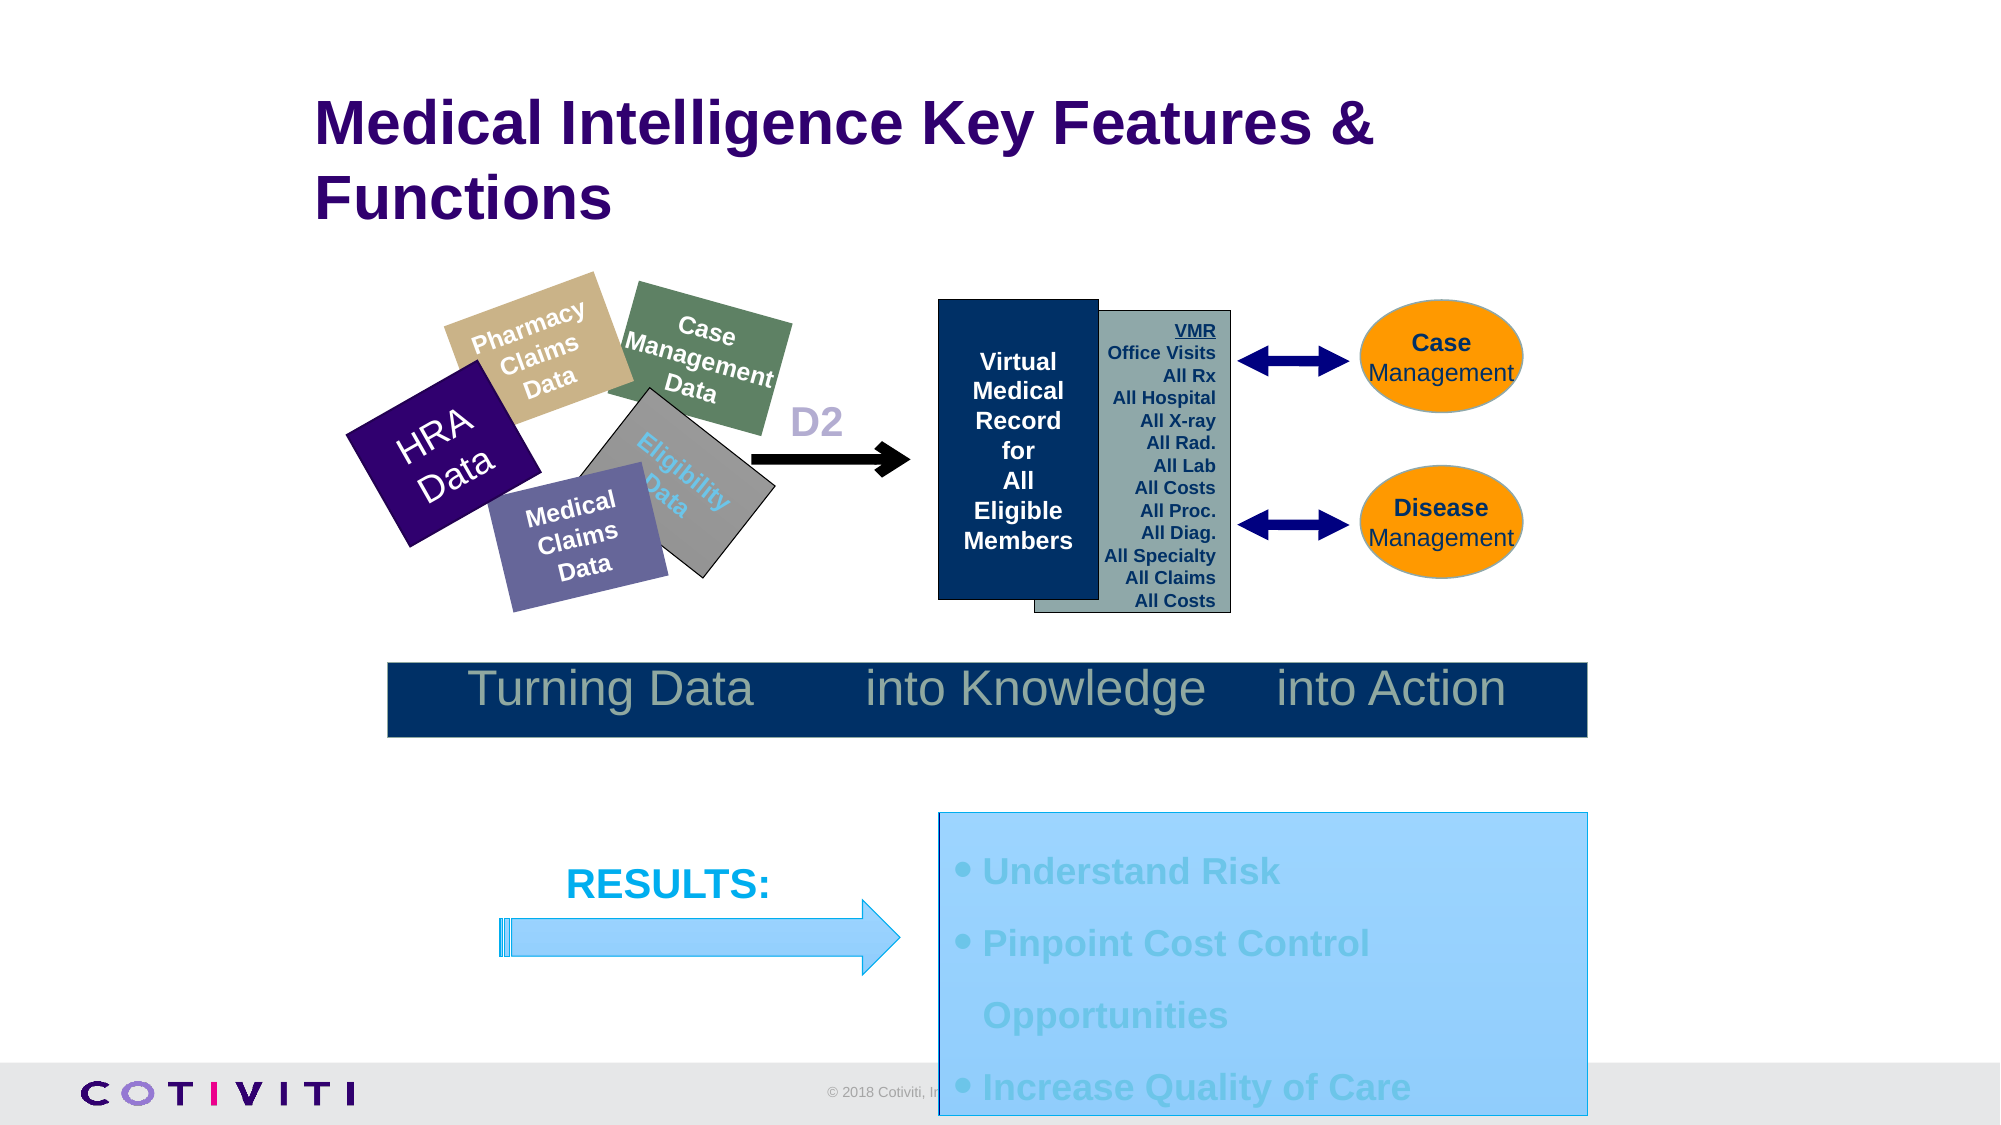

Medical Intelligence Key Features & Functions
Pharmacy
Claims
Data
Case
Management
Data
Virtual
Medical
Record
for
All
Eligible
Members
Case
Management
VMR
Office Visits
All Rx
All Hospital
All X-ray
All Rad.
All Lab
All Costs
All Proc.
All Diag.
All Specialty
All Claims
All Costs

D2
HRA Data
Eligibility
Data

Disease
Management
Medical
Claims
Data

# Turning Data        into Knowledge     into Action
Understand Risk
Pinpoint Cost Control Opportunities
Increase Quality of Care
Results: